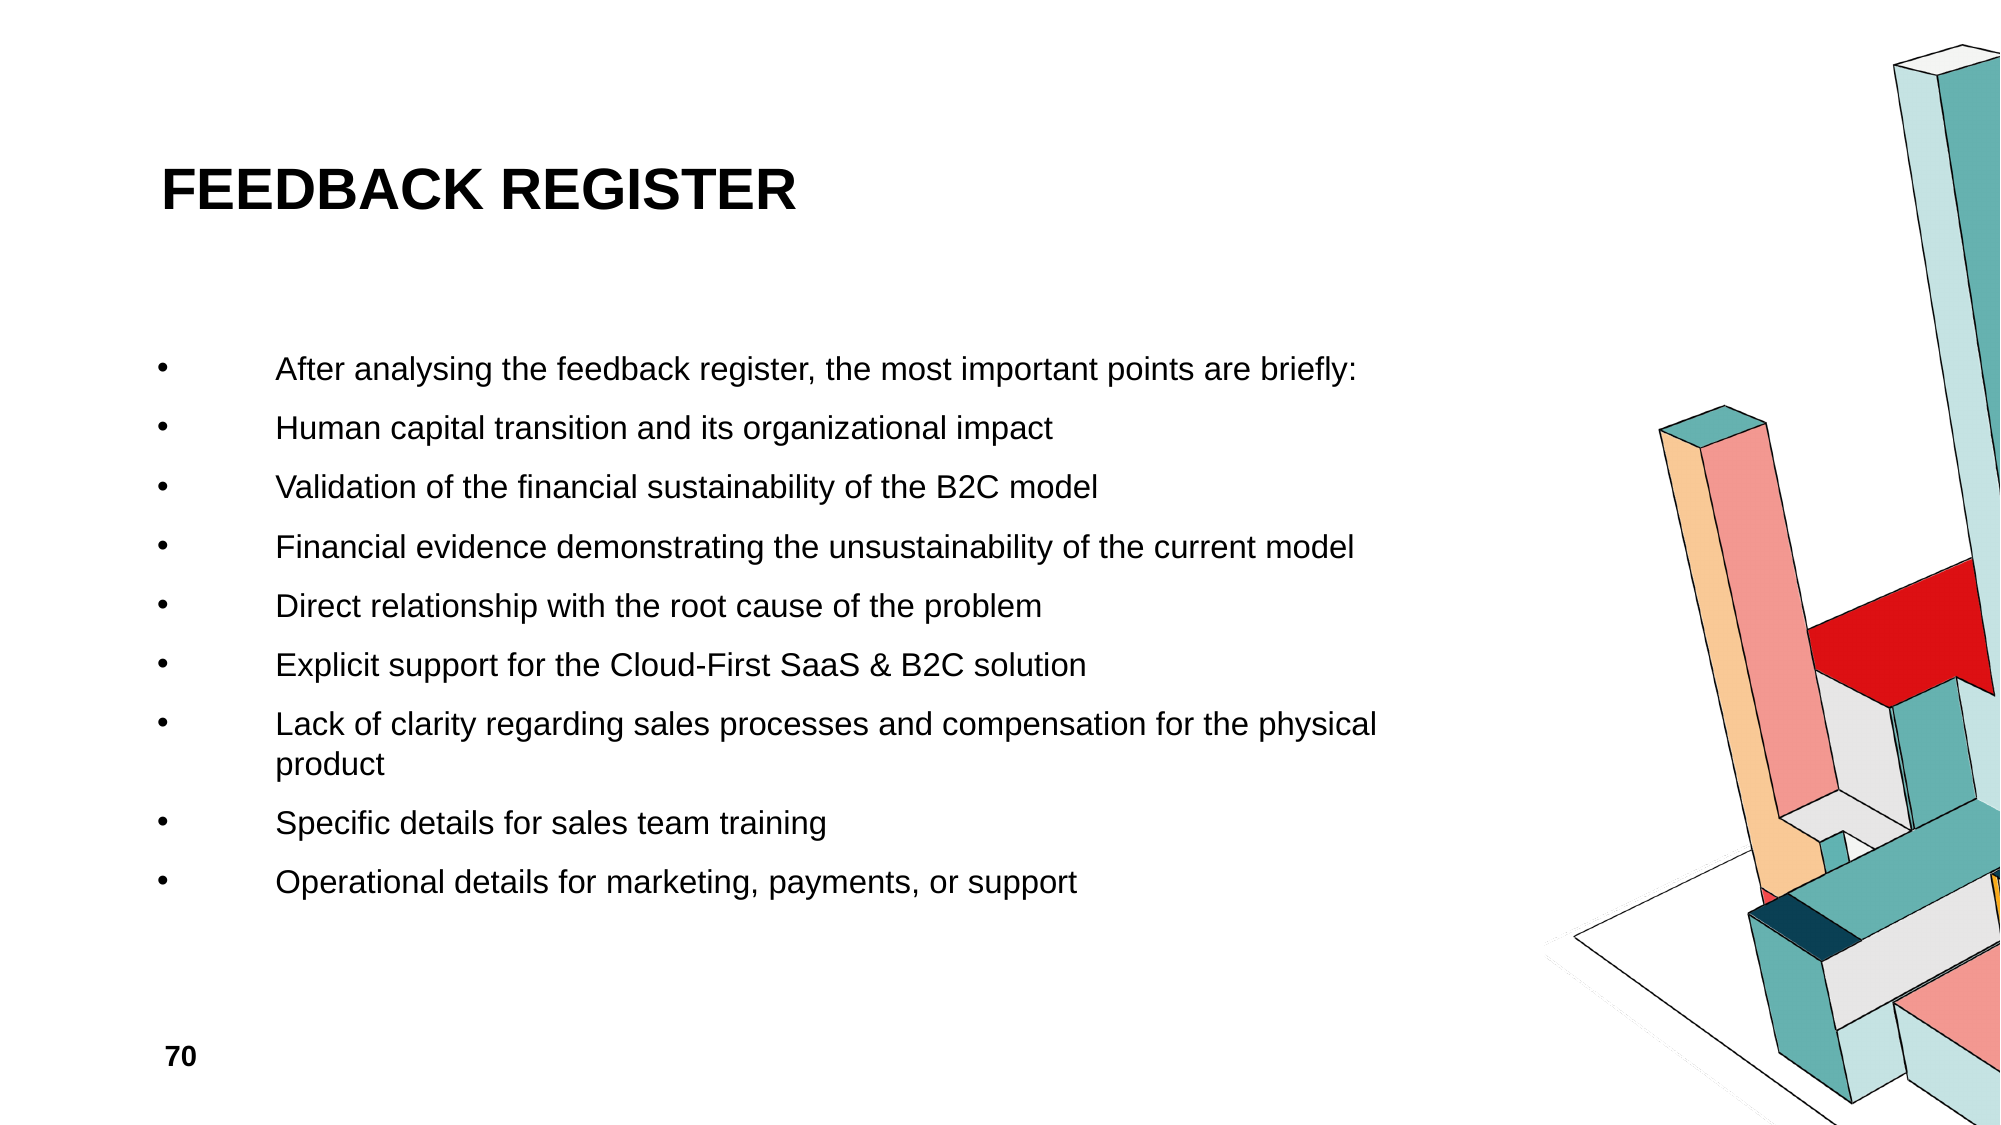

# Feedback register
After analysing the feedback register, the most important points are briefly:
Human capital transition and its organizational impact
Validation of the financial sustainability of the B2C model
Financial evidence demonstrating the unsustainability of the current model
Direct relationship with the root cause of the problem
Explicit support for the Cloud-First SaaS & B2C solution
Lack of clarity regarding sales processes and compensation for the physical product
Specific details for sales team training
Operational details for marketing, payments, or support

70